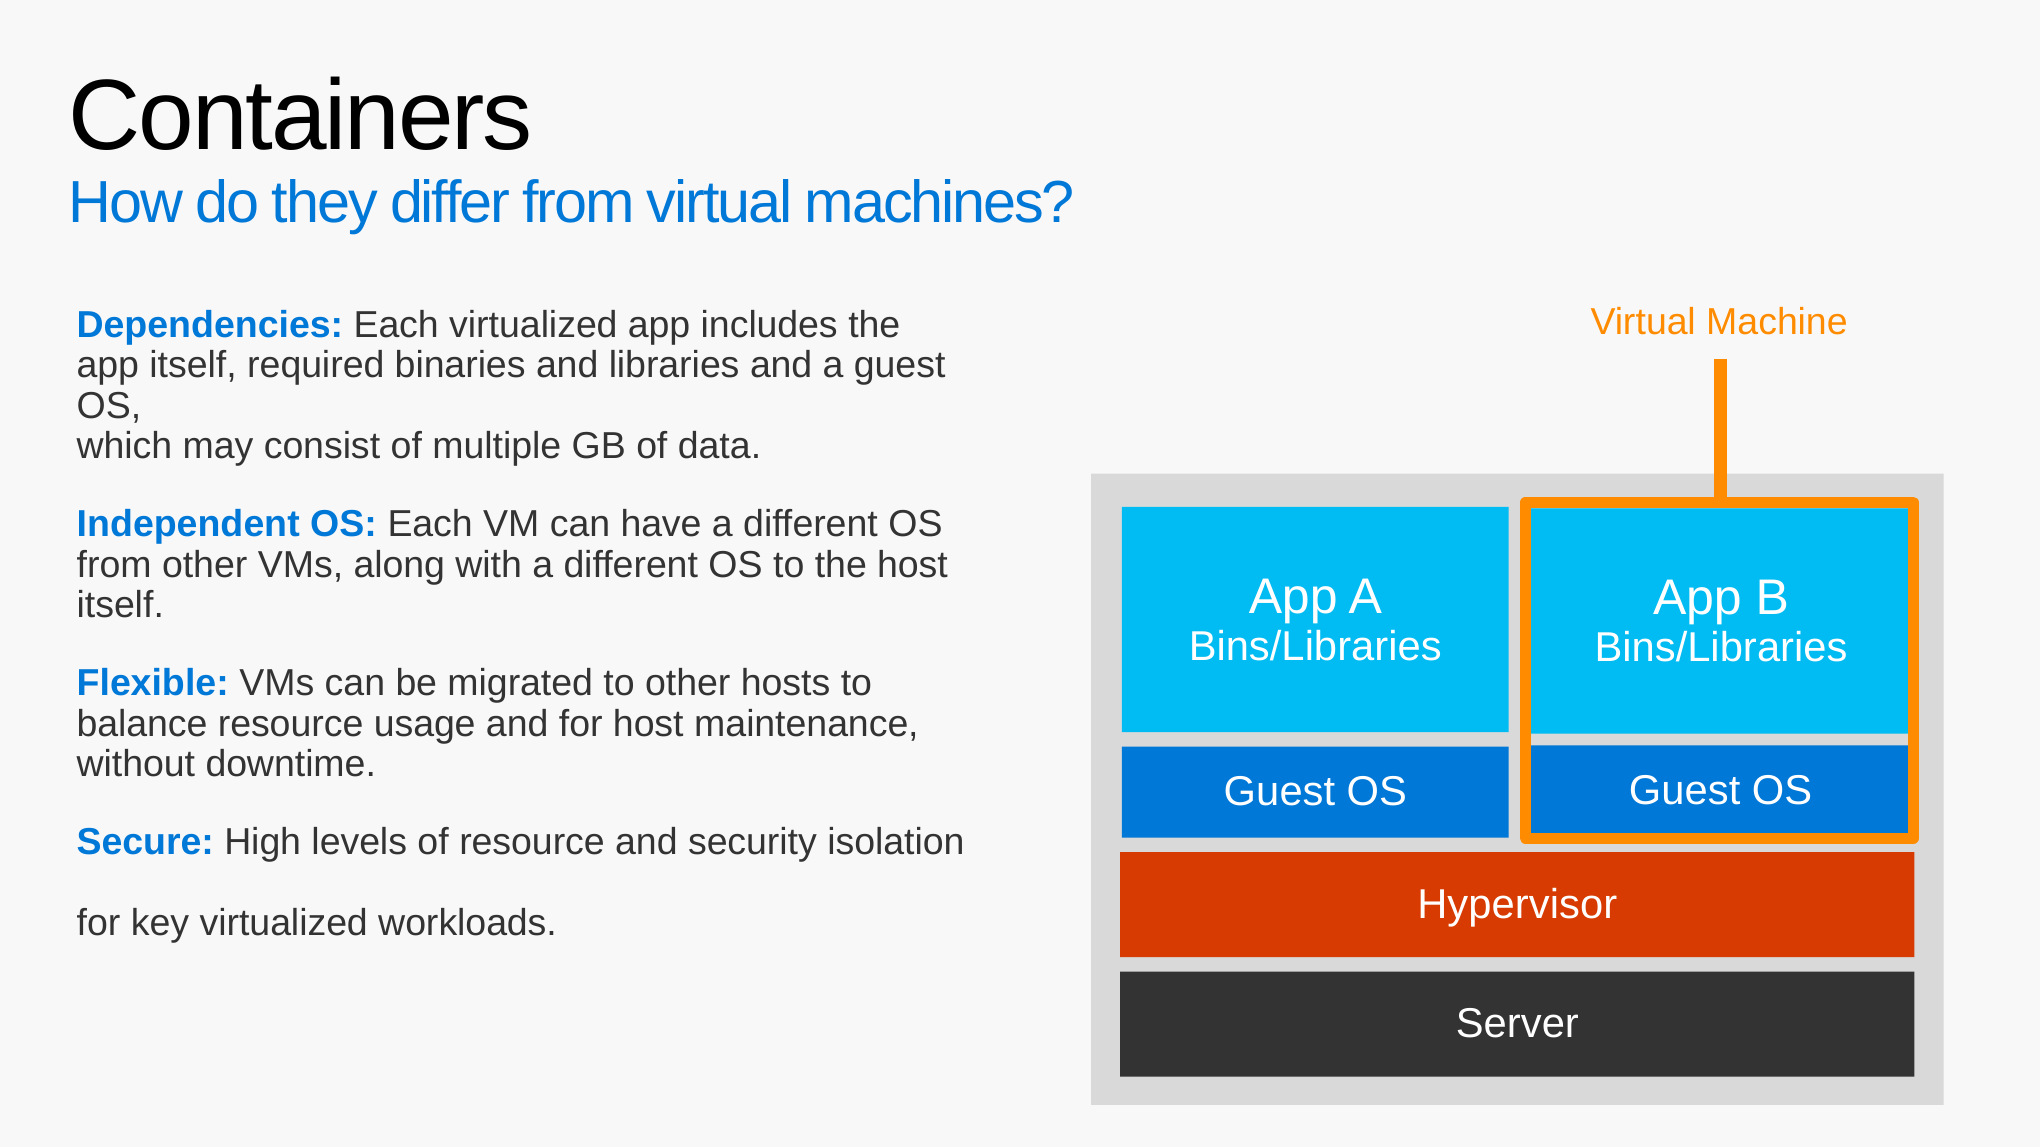

# Containers How do they differ from virtual machines?
Dependencies: Each virtualized app includes the app itself, required binaries and libraries and a guest OS,
which may consist of multiple GB of data.
Independent OS: Each VM can have a different OS from other VMs, along with a different OS to the host itself.
Flexible: VMs can be migrated to other hosts to
balance resource usage and for host maintenance,
without downtime.
Secure: High levels of resource and security isolation
for key virtualized workloads.
Virtual Machine

App A
Bins/Libraries
App B
Bins/Libraries
Guest OS
Guest OS
Hypervisor
Server